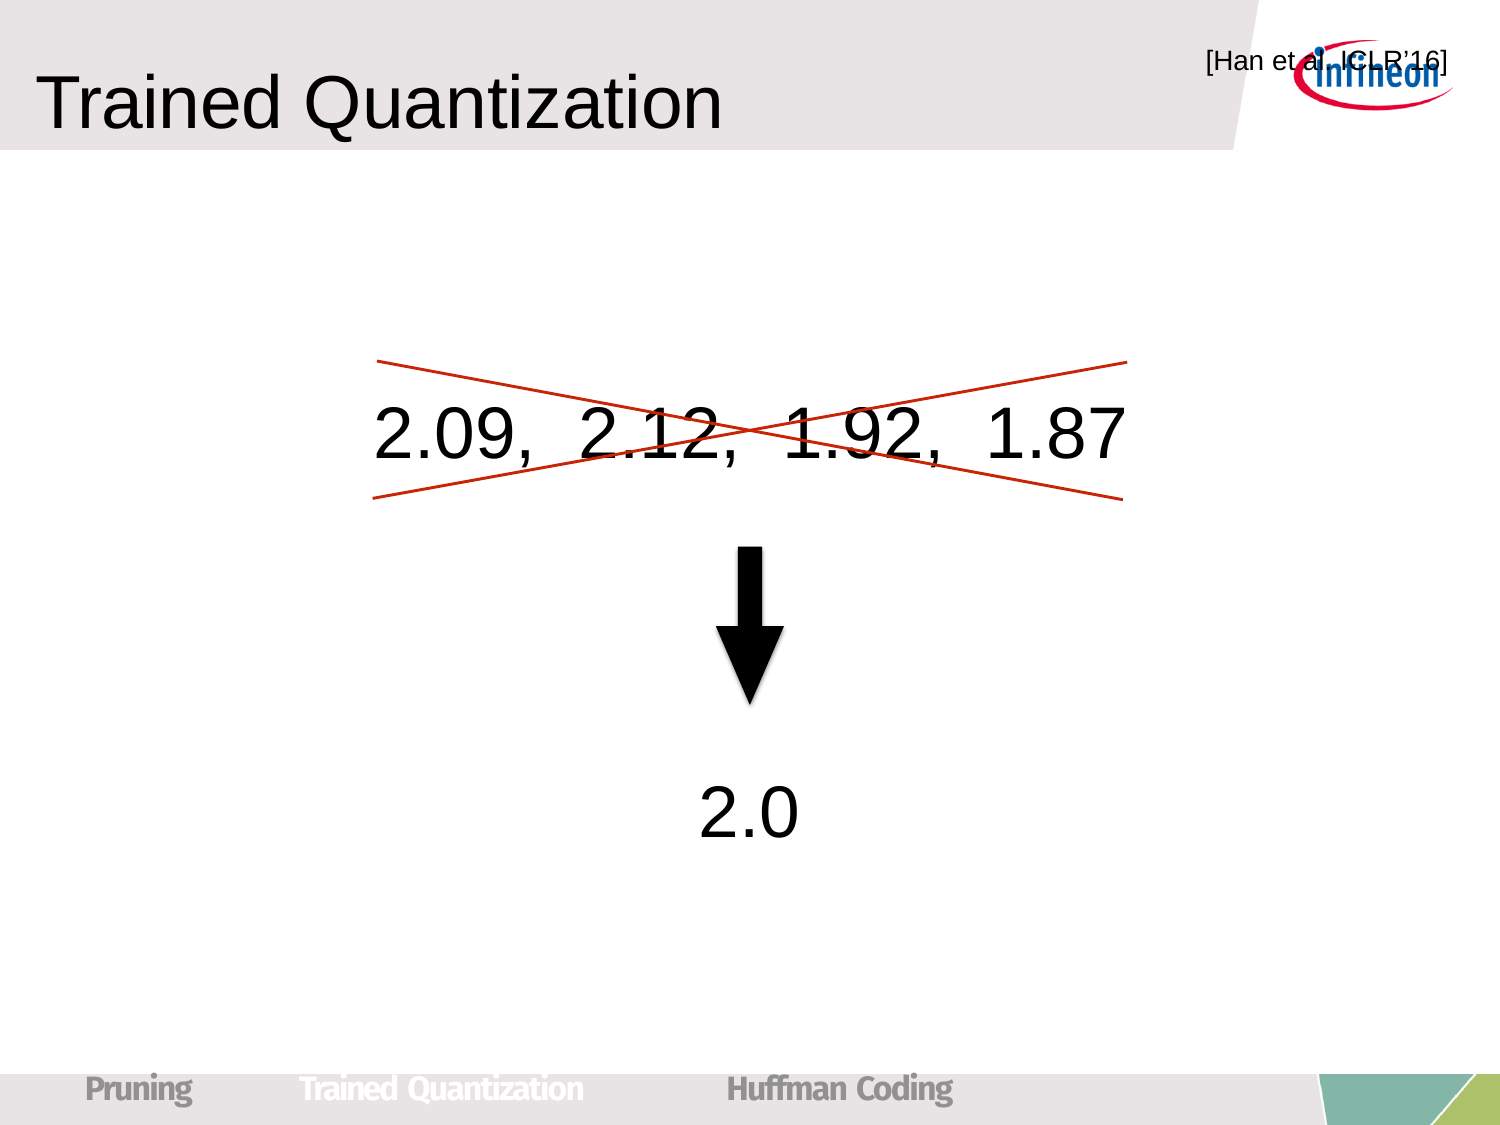

[Han et al. ICLR’16]
# Trained Quantization

2.09,	2.12,	1.92,	1.87

122
2.0
Pruning
Trained Quantization
Huffman Coding